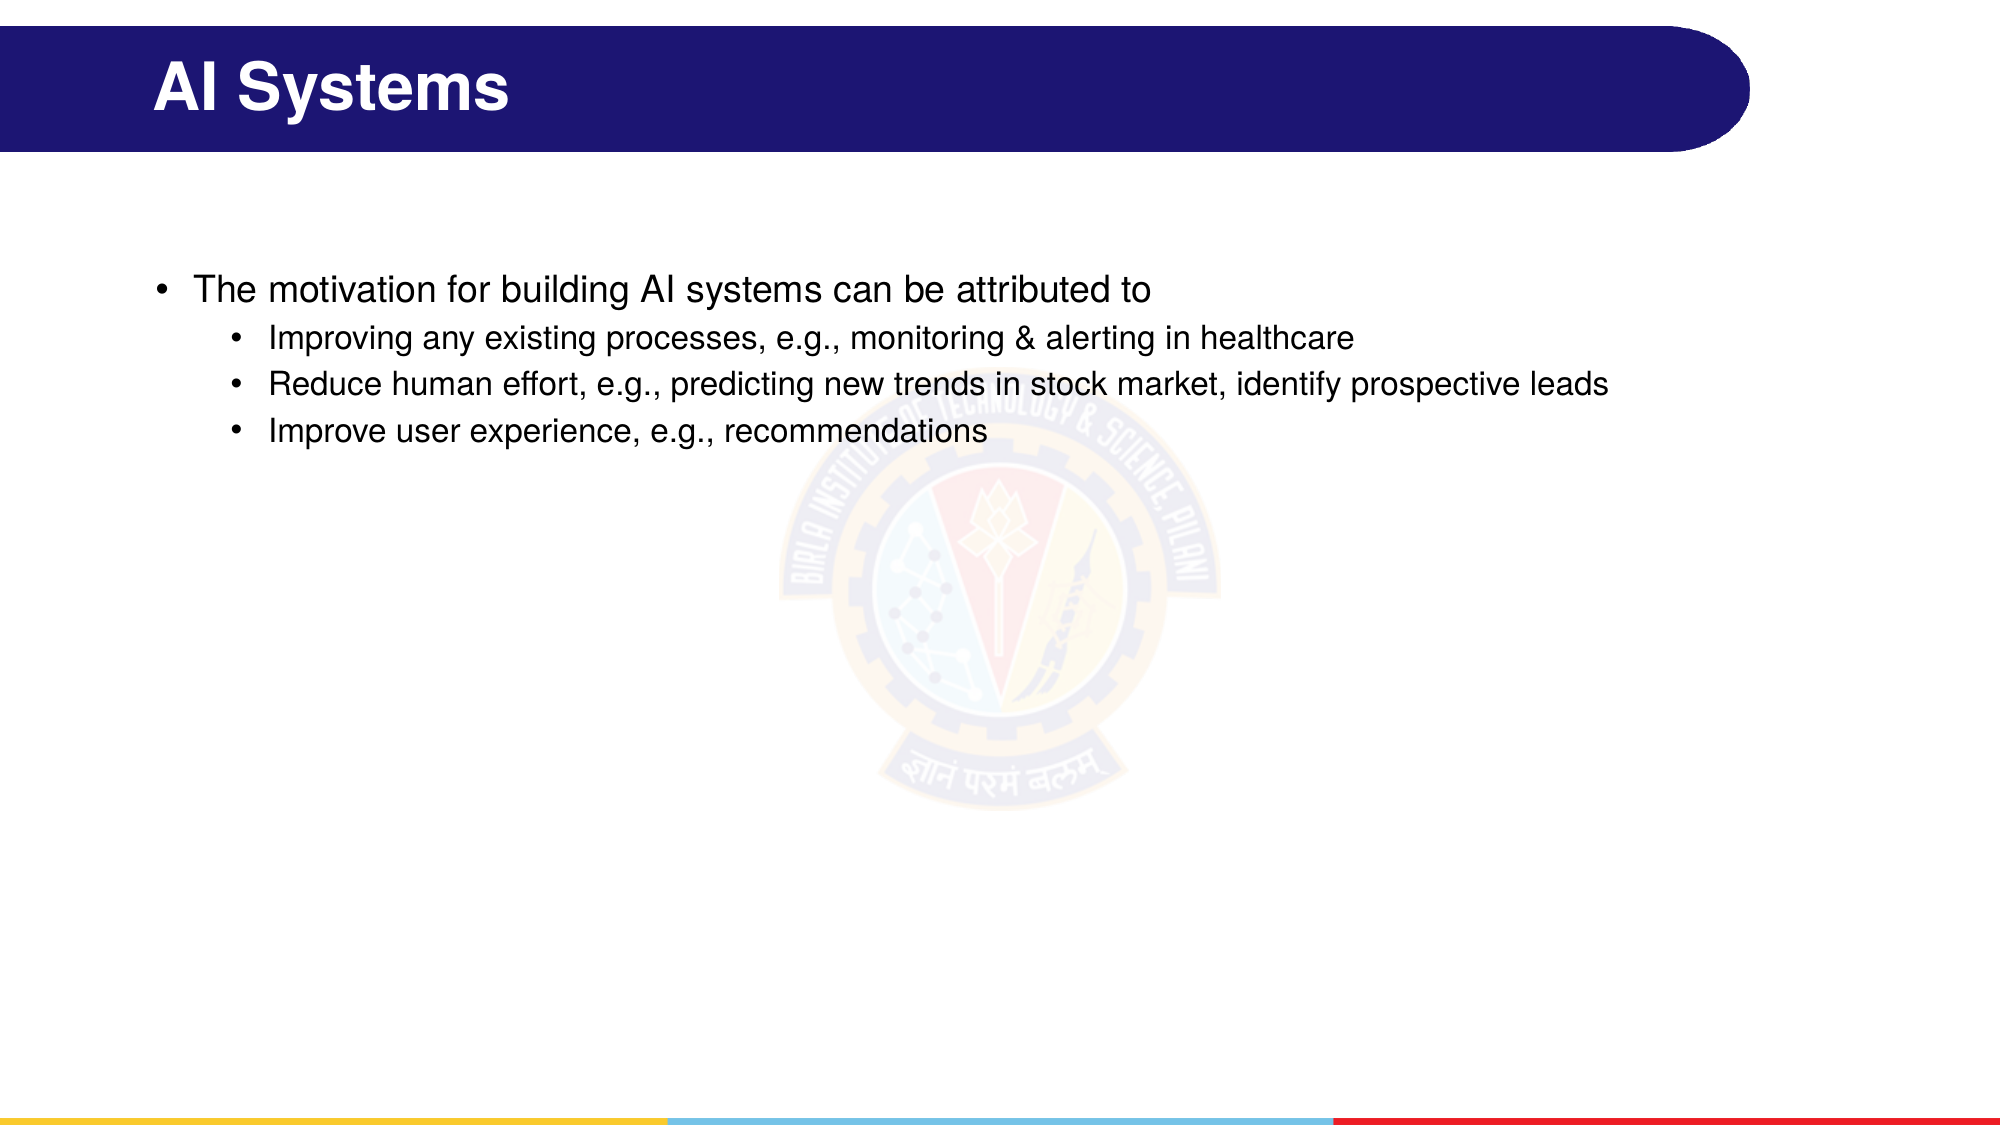

# AI Systems

The motivation for building AI systems can be attributed to
Improving any existing processes, e.g., monitoring & alerting in healthcare
Reduce human effort, e.g., predicting new trends in stock market, identify prospective leads
Improve user experience, e.g., recommendations